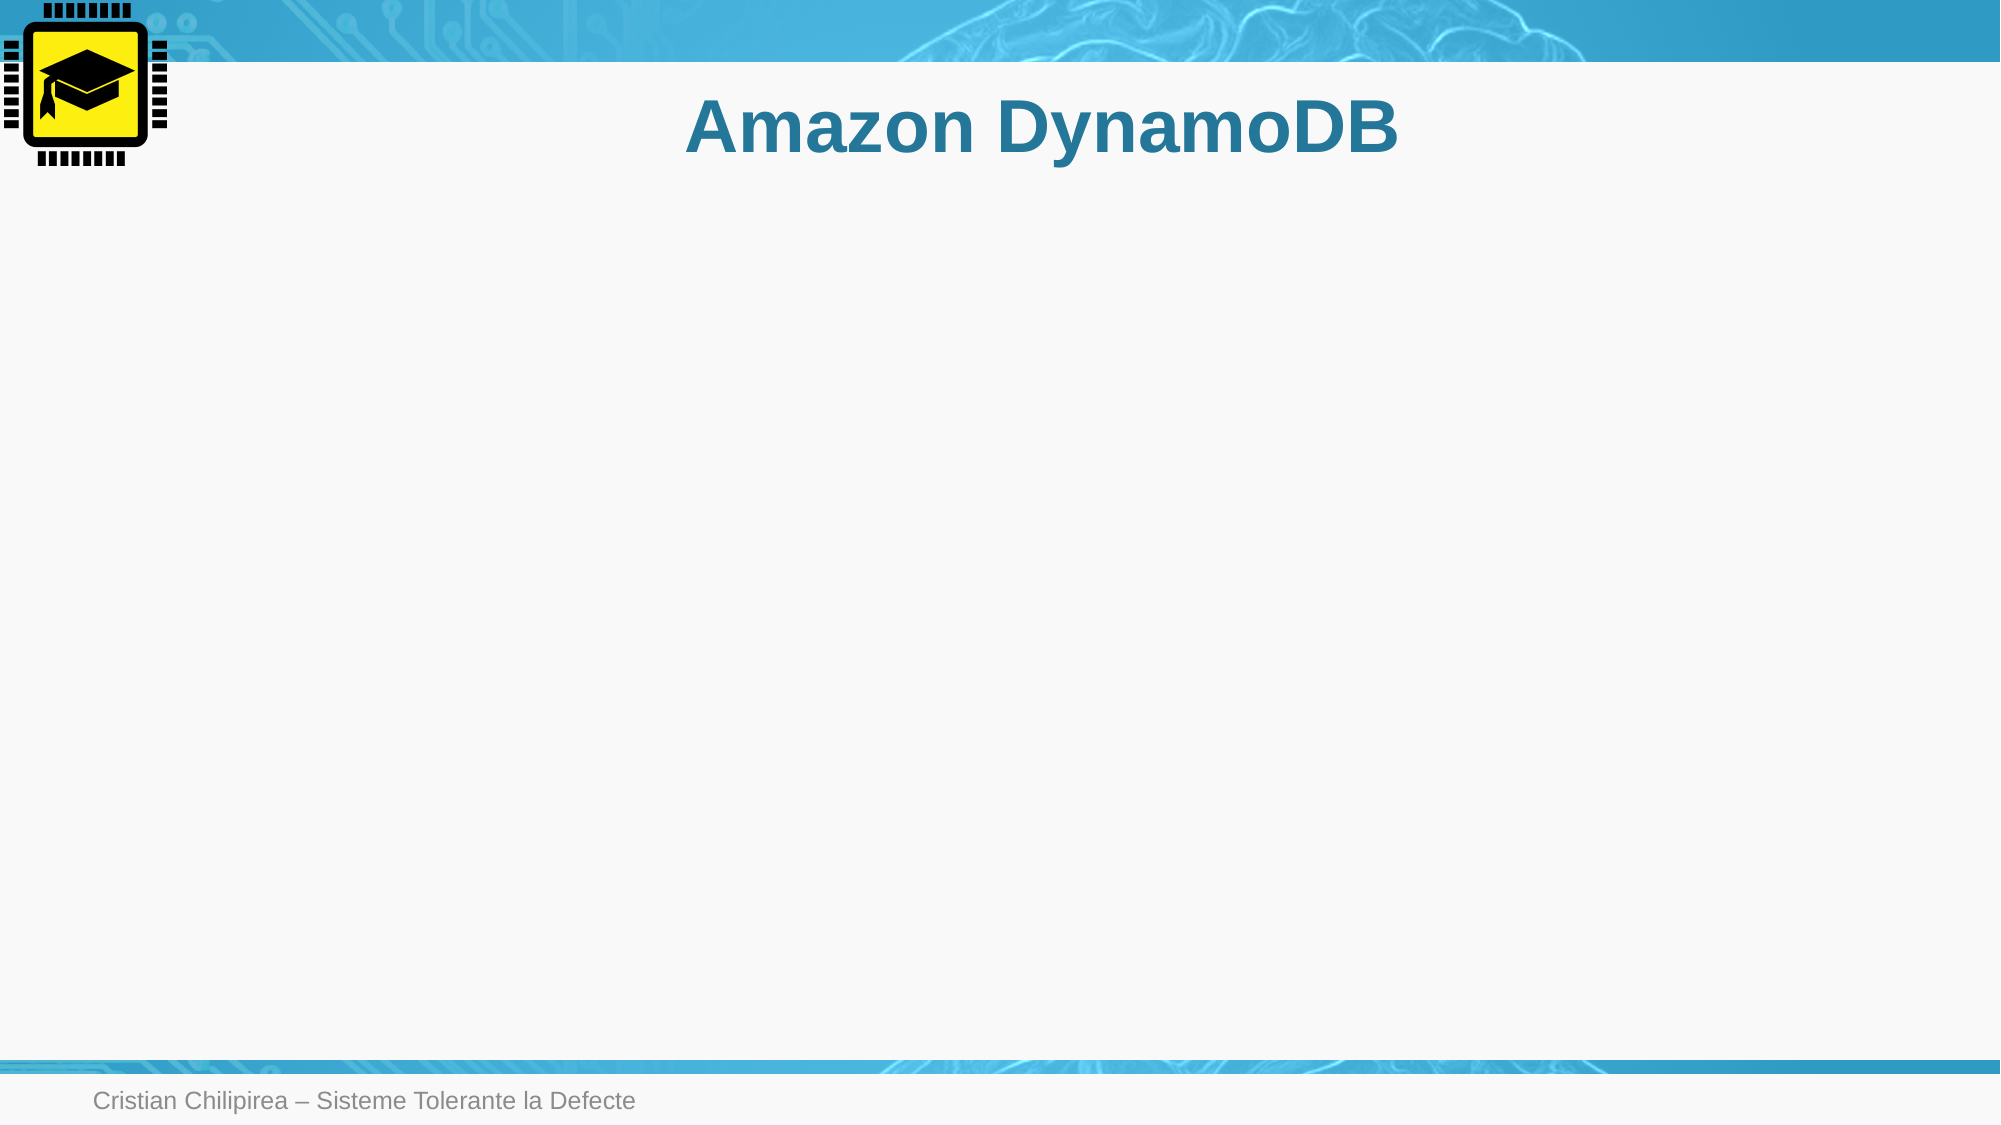

# Amazon DynamoDB

Cristian Chilipirea – Sisteme Tolerante la Defecte